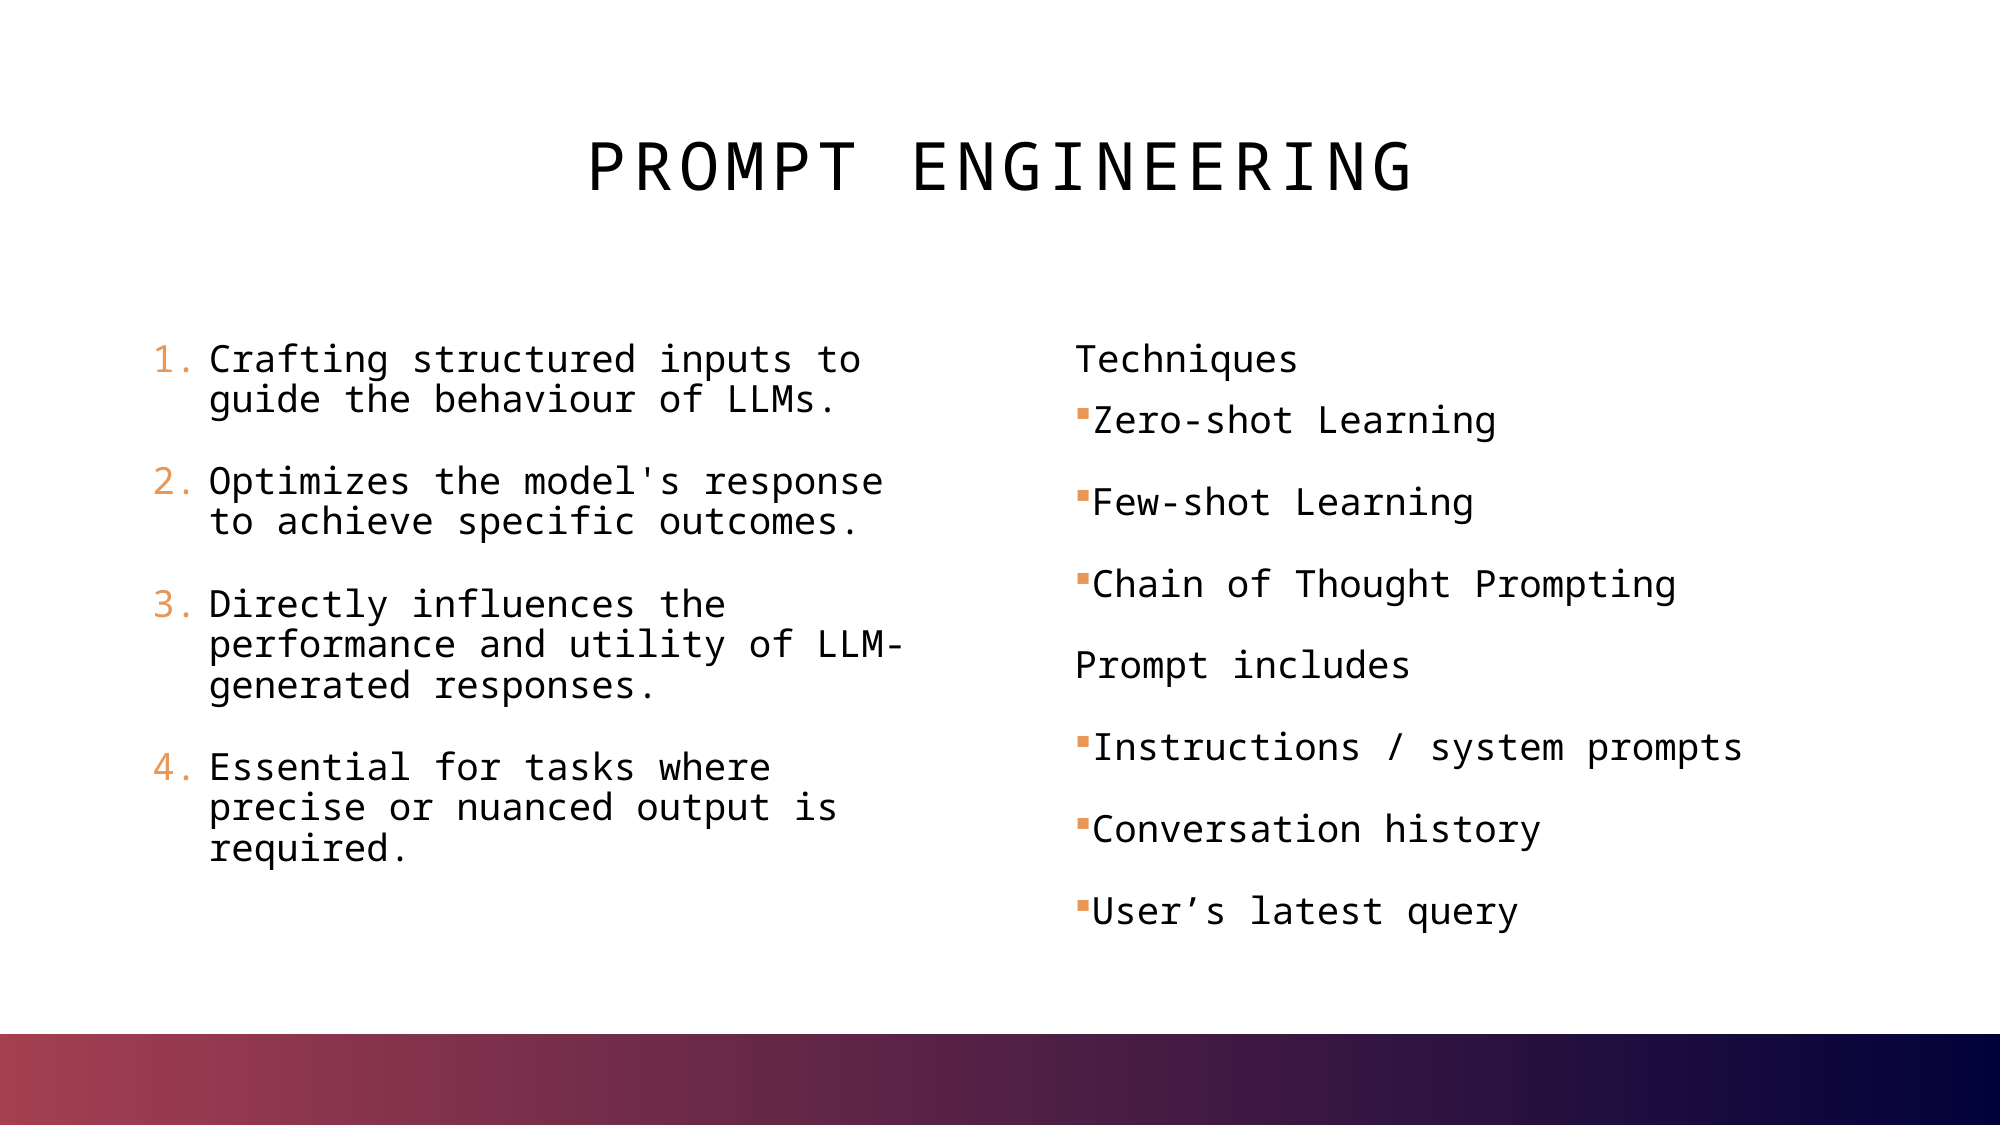

# Prompt Engineering
Techniques
Zero-shot Learning
Few-shot Learning
Chain of Thought Prompting
Prompt includes
Instructions / system prompts
Conversation history
User’s latest query

Crafting structured inputs to guide the behaviour of LLMs.
Optimizes the model's response to achieve specific outcomes.
Directly influences the performance and utility of LLM-generated responses.
Essential for tasks where precise or nuanced output is required.